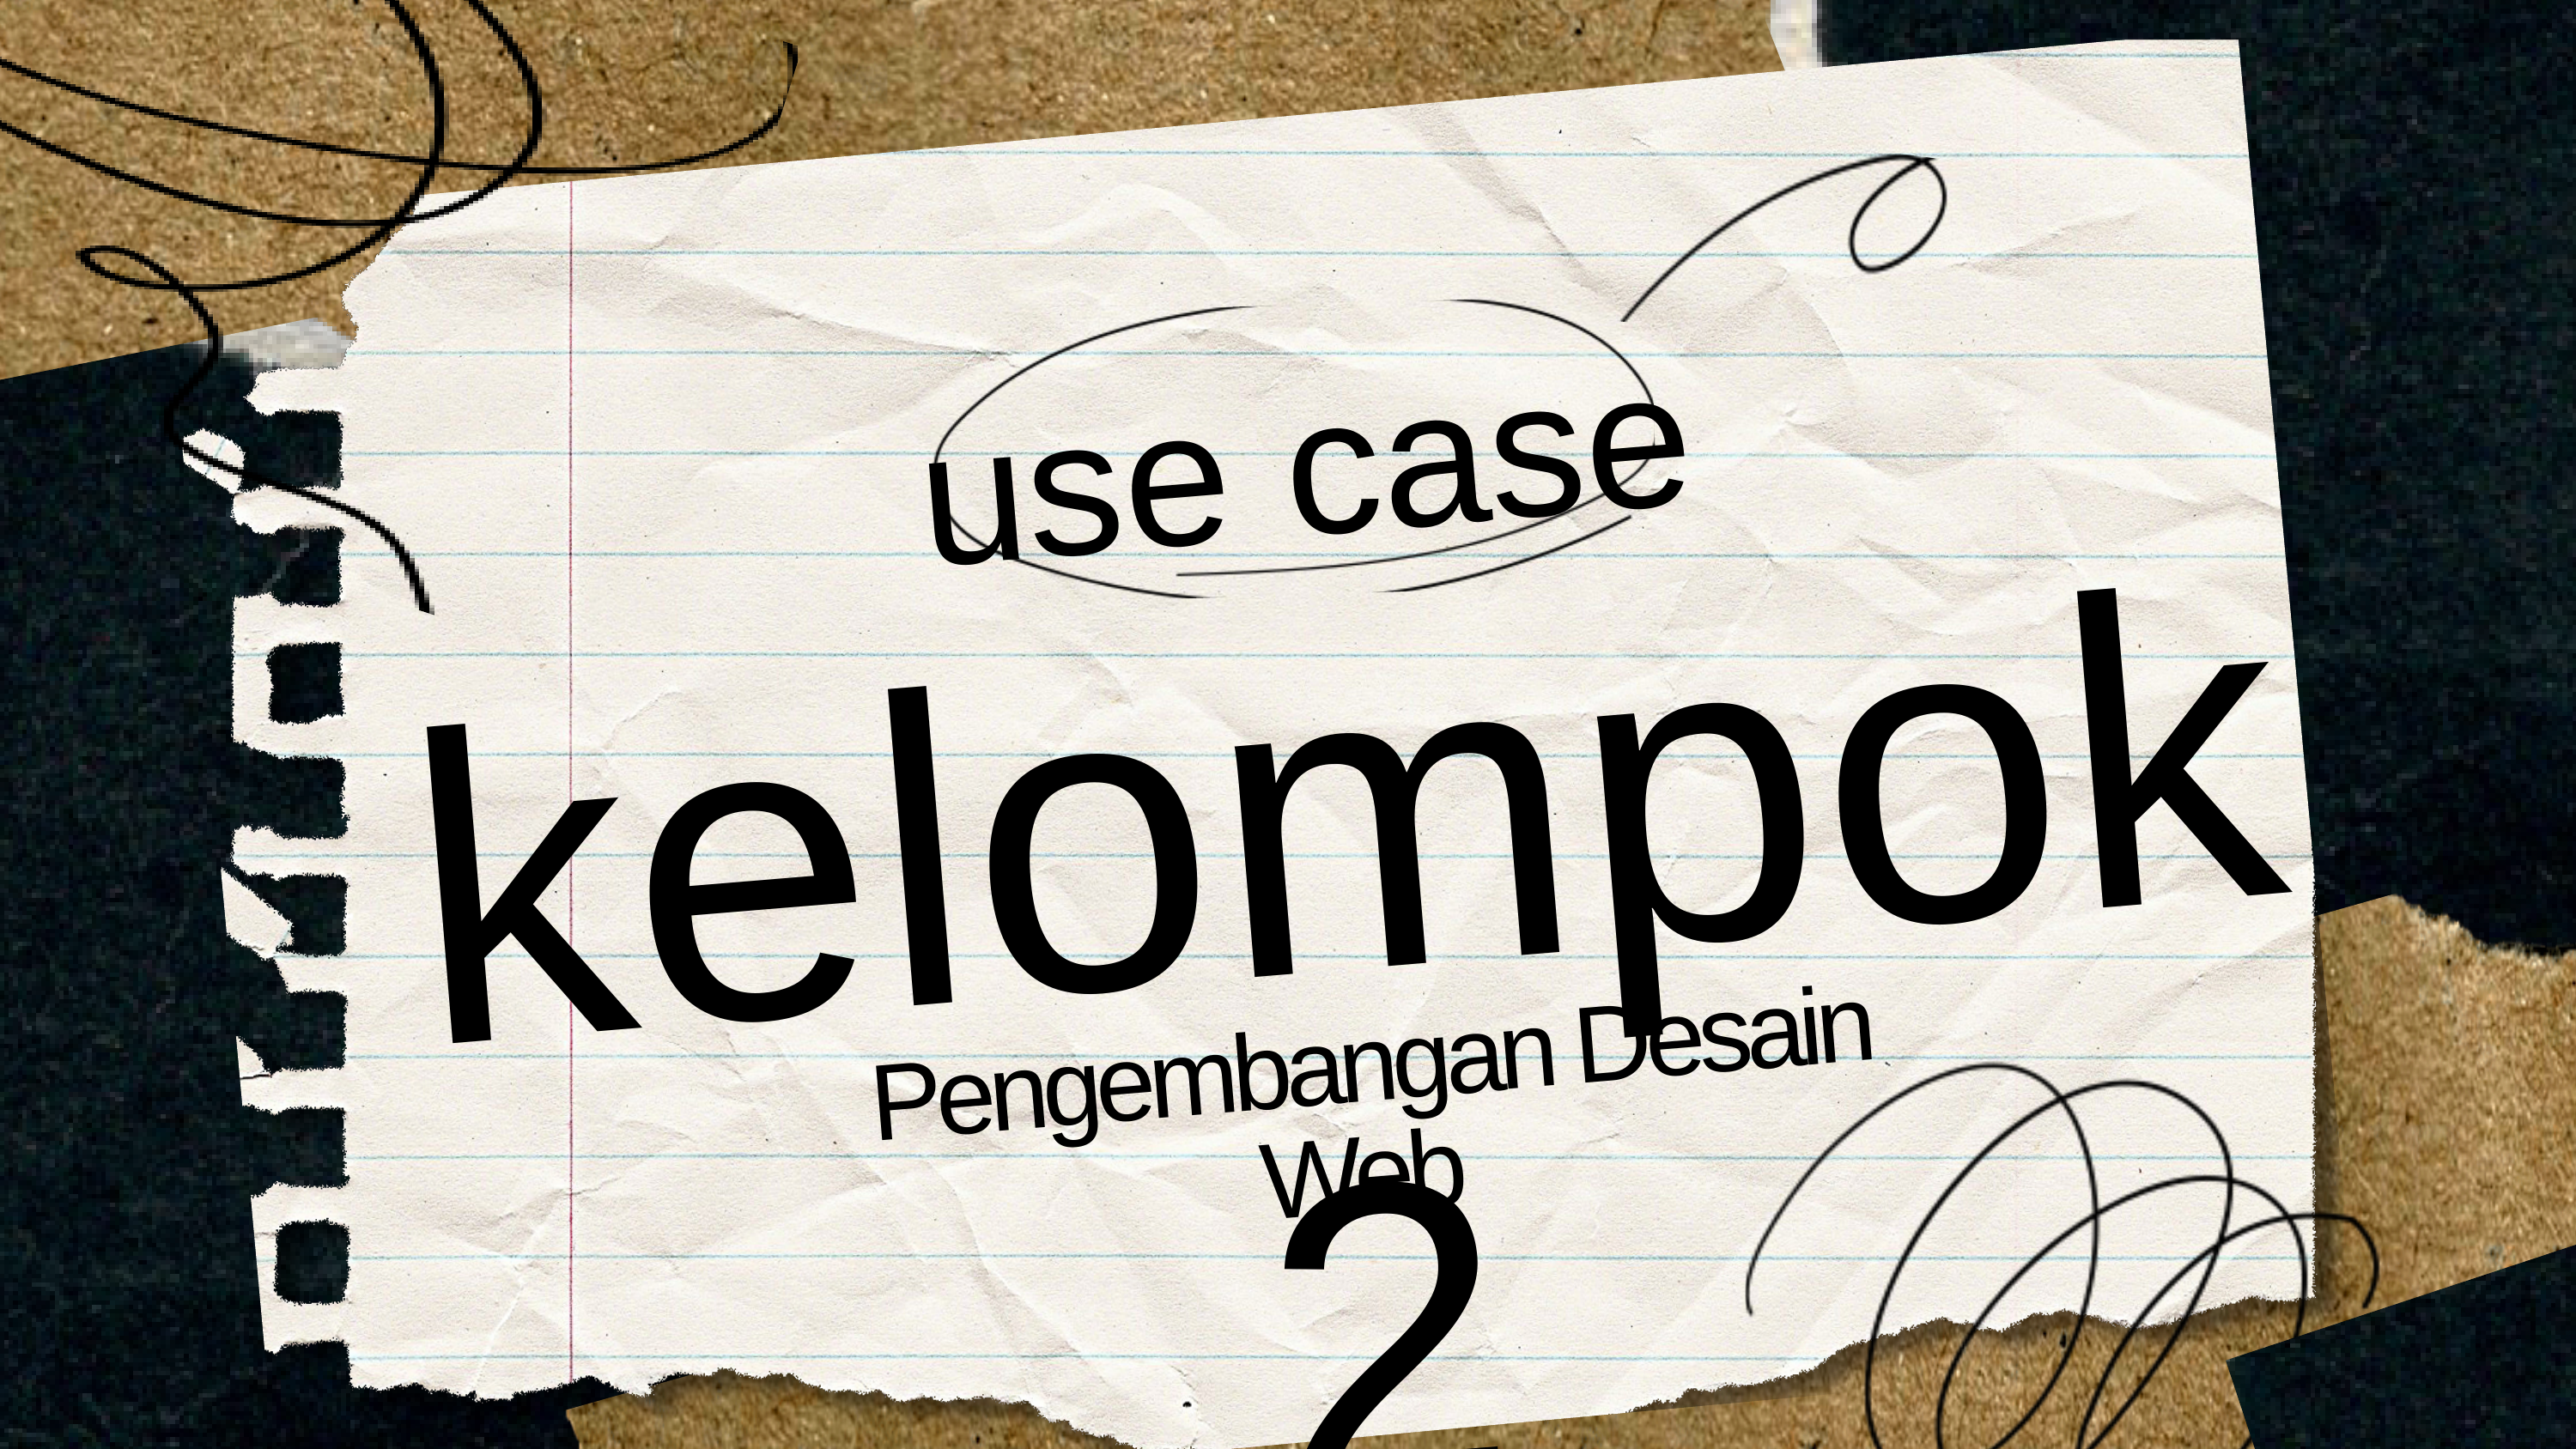

use case
kelompok 2

 Pengembangan Desain Web